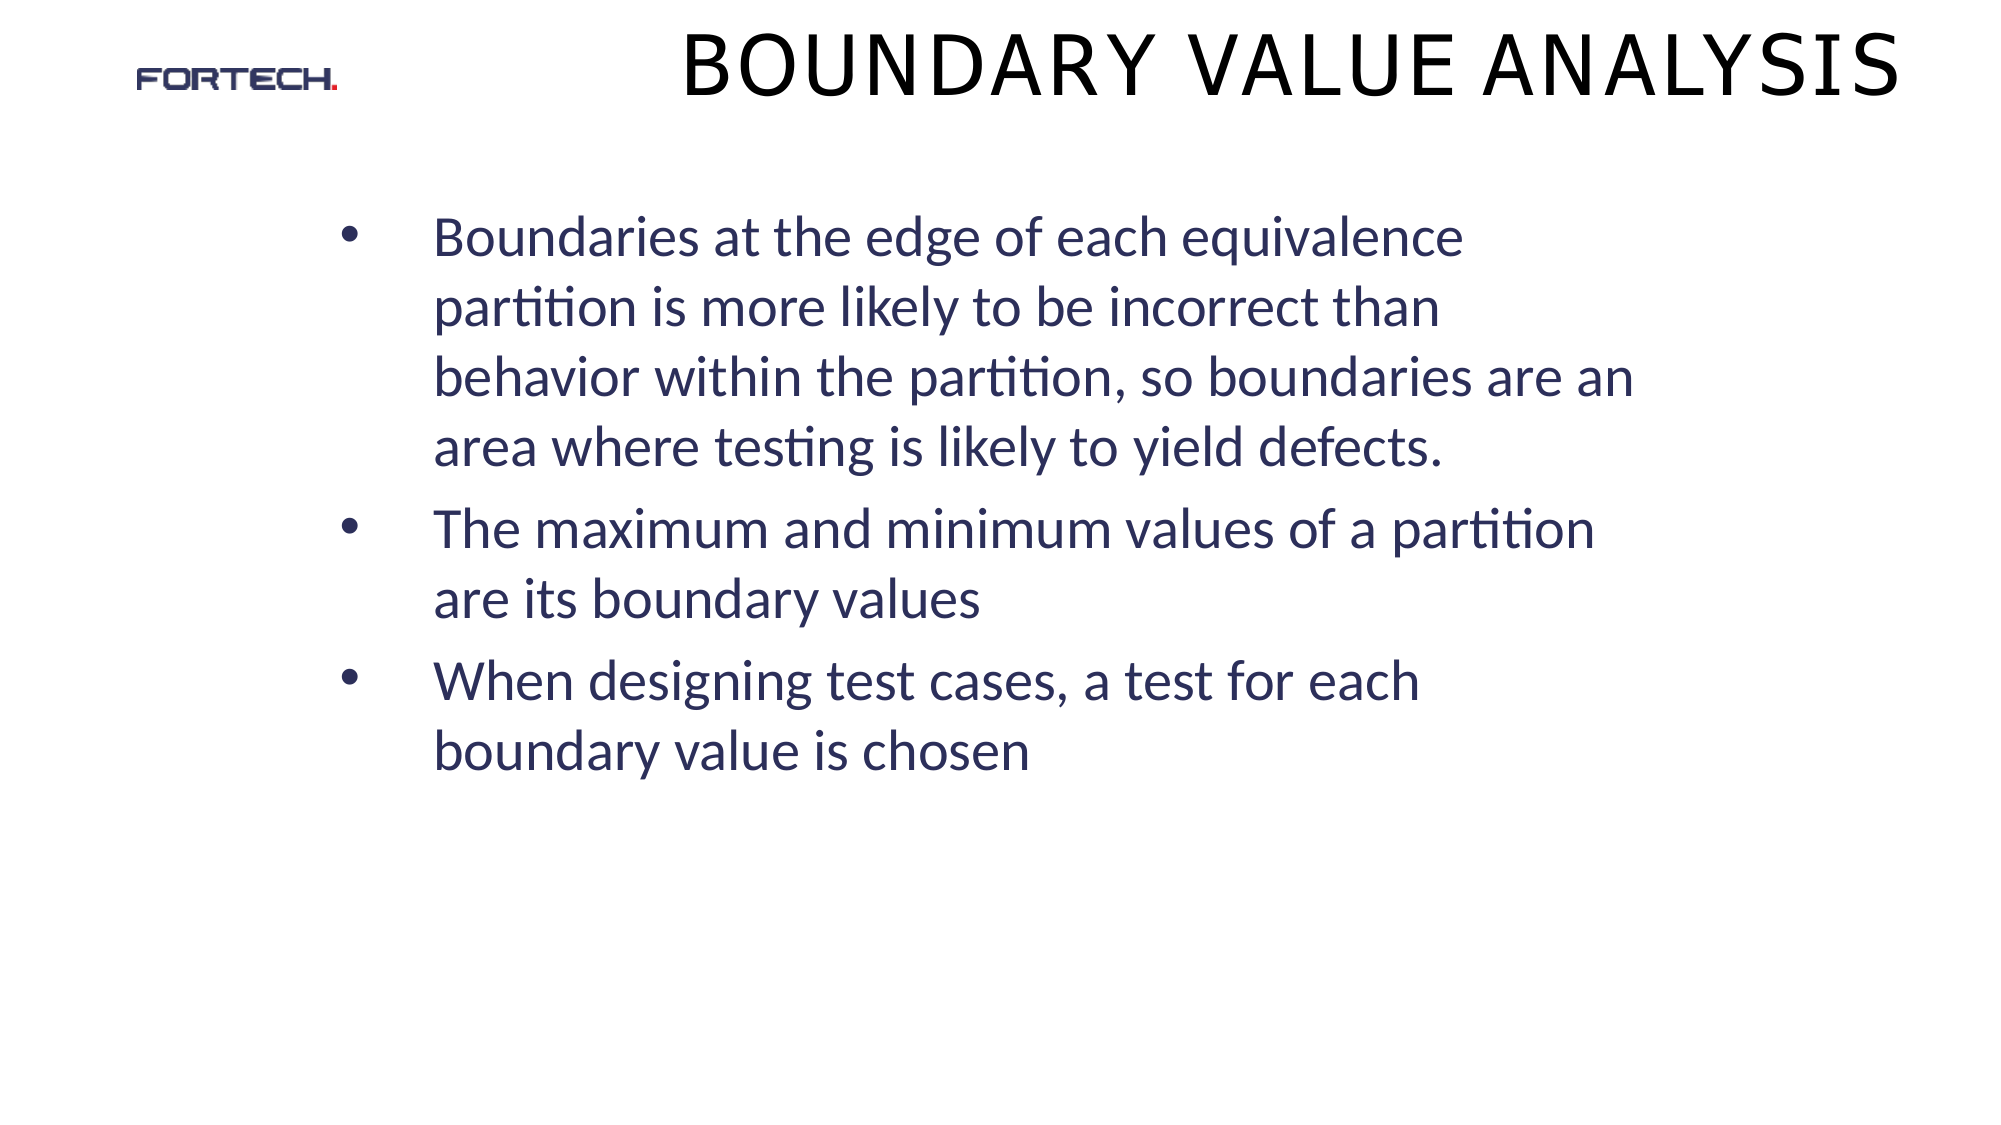

# Boundary value analysis
Boundaries at the edge of each equivalence partition is more likely to be incorrect than behavior within the partition, so boundaries are an area where testing is likely to yield defects.
The maximum and minimum values of a partition are its boundary values
When designing test cases, a test for each boundary value is chosen